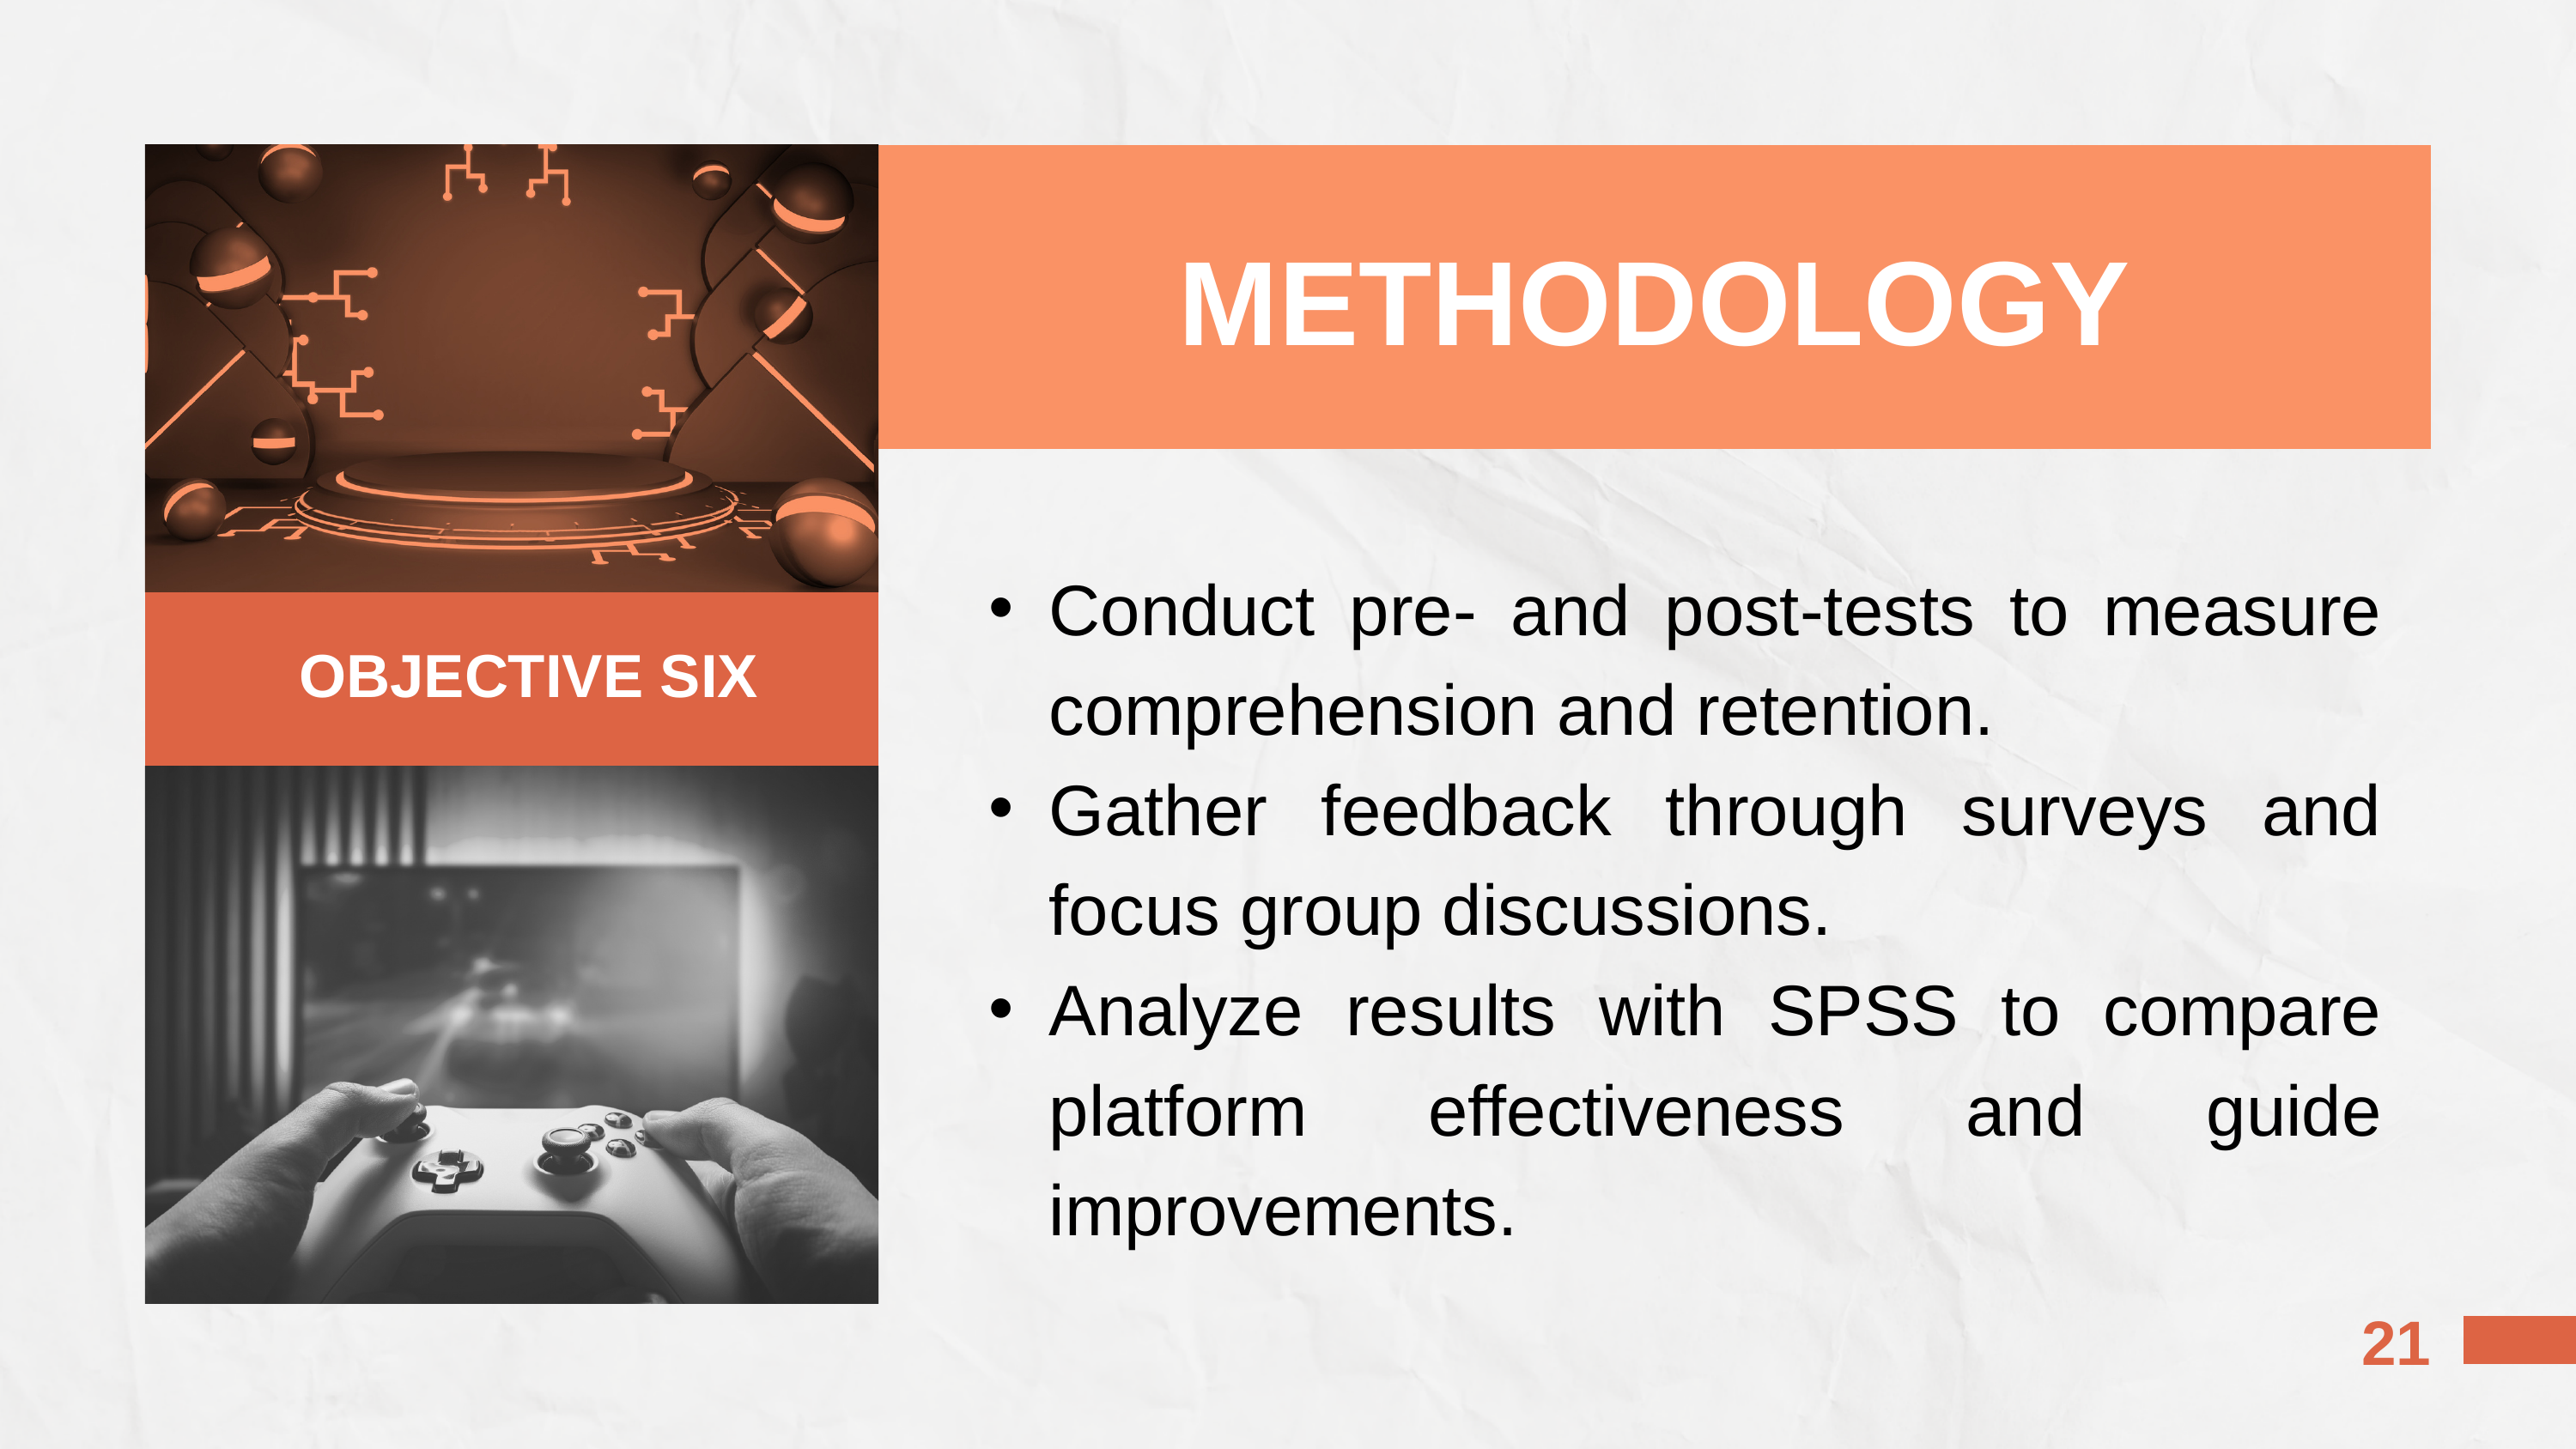

METHODOLOGY

Conduct pre- and post-tests to measure comprehension and retention.
Gather feedback through surveys and focus group discussions.
Analyze results with SPSS to compare platform effectiveness and guide improvements.
OBJECTIVE SIX

21